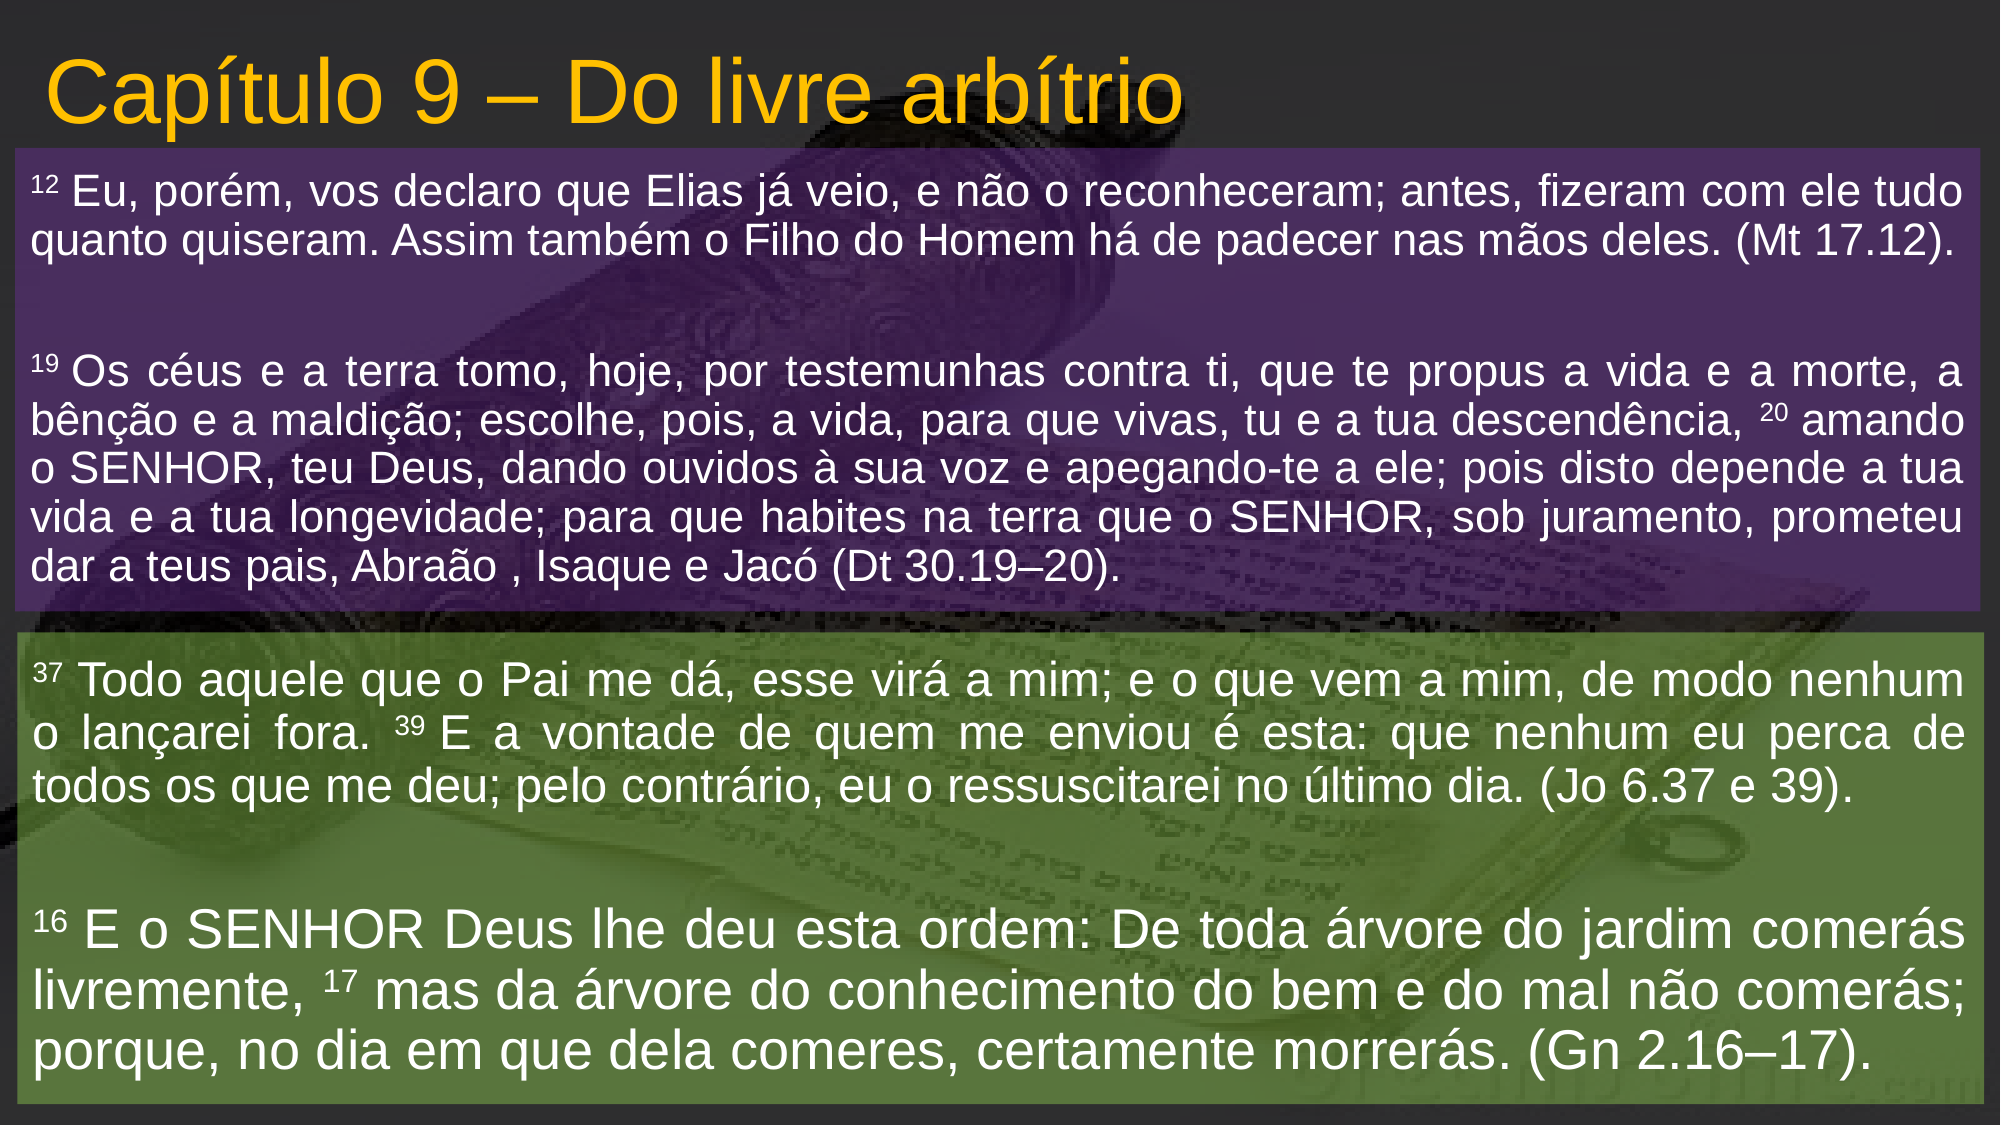

# Capítulo 9 – Do livre arbítrio
12 Eu, porém, vos declaro que Elias já veio, e não o reconheceram; antes, fizeram com ele tudo quanto quiseram. Assim também o Filho do Homem há de padecer nas mãos deles. (Mt 17.12).

19 Os céus e a terra tomo, hoje, por testemunhas contra ti, que te propus a vida e a morte, a bênção e a maldição; escolhe, pois, a vida, para que vivas, tu e a tua descendência, 20 amando o SENHOR, teu Deus, dando ouvidos à sua voz e apegando-te a ele; pois disto depende a tua vida e a tua longevidade; para que habites na terra que o SENHOR, sob juramento, prometeu dar a teus pais, Abraão , Isaque e Jacó (Dt 30.19–20).
37 Todo aquele que o Pai me dá, esse virá a mim; e o que vem a mim, de modo nenhum o lançarei fora. 39 E a vontade de quem me enviou é esta: que nenhum eu perca de todos os que me deu; pelo contrário, eu o ressuscitarei no último dia. (Jo 6.37 e 39).

16 E o SENHOR Deus lhe deu esta ordem: De toda árvore do jardim comerás livremente, 17 mas da árvore do conhecimento do bem e do mal não comerás; porque, no dia em que dela comeres, certamente morrerás. (Gn 2.16–17).